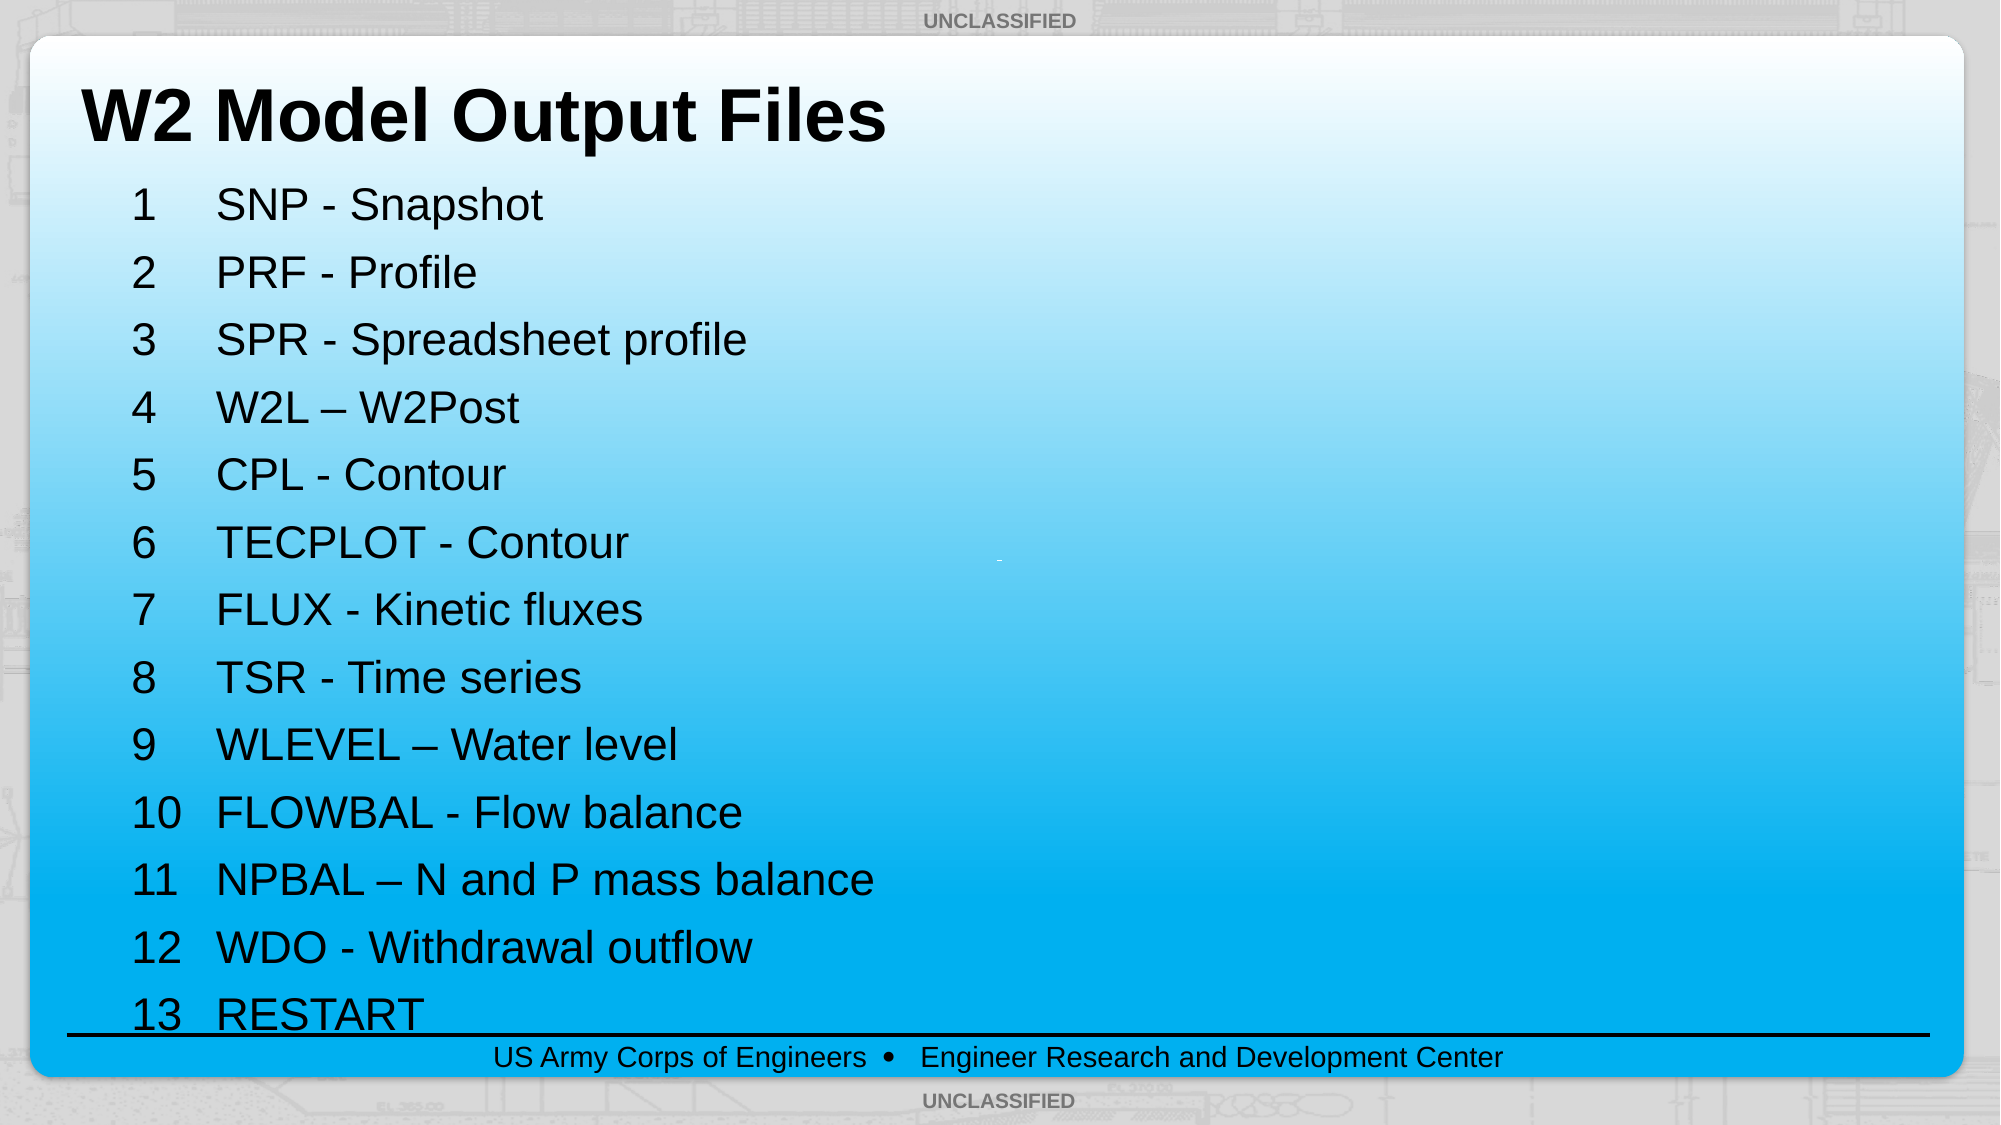

# W2 Model Output Files
1	SNP - Snapshot
2	PRF - Profile
3	SPR - Spreadsheet profile
4	W2L – W2Post
5	CPL - Contour
6	TECPLOT - Contour
7	FLUX - Kinetic fluxes
8	TSR - Time series
9	WLEVEL – Water level
10	FLOWBAL - Flow balance
11	NPBAL – N and P mass balance
WDO - Withdrawal outflow
RESTART